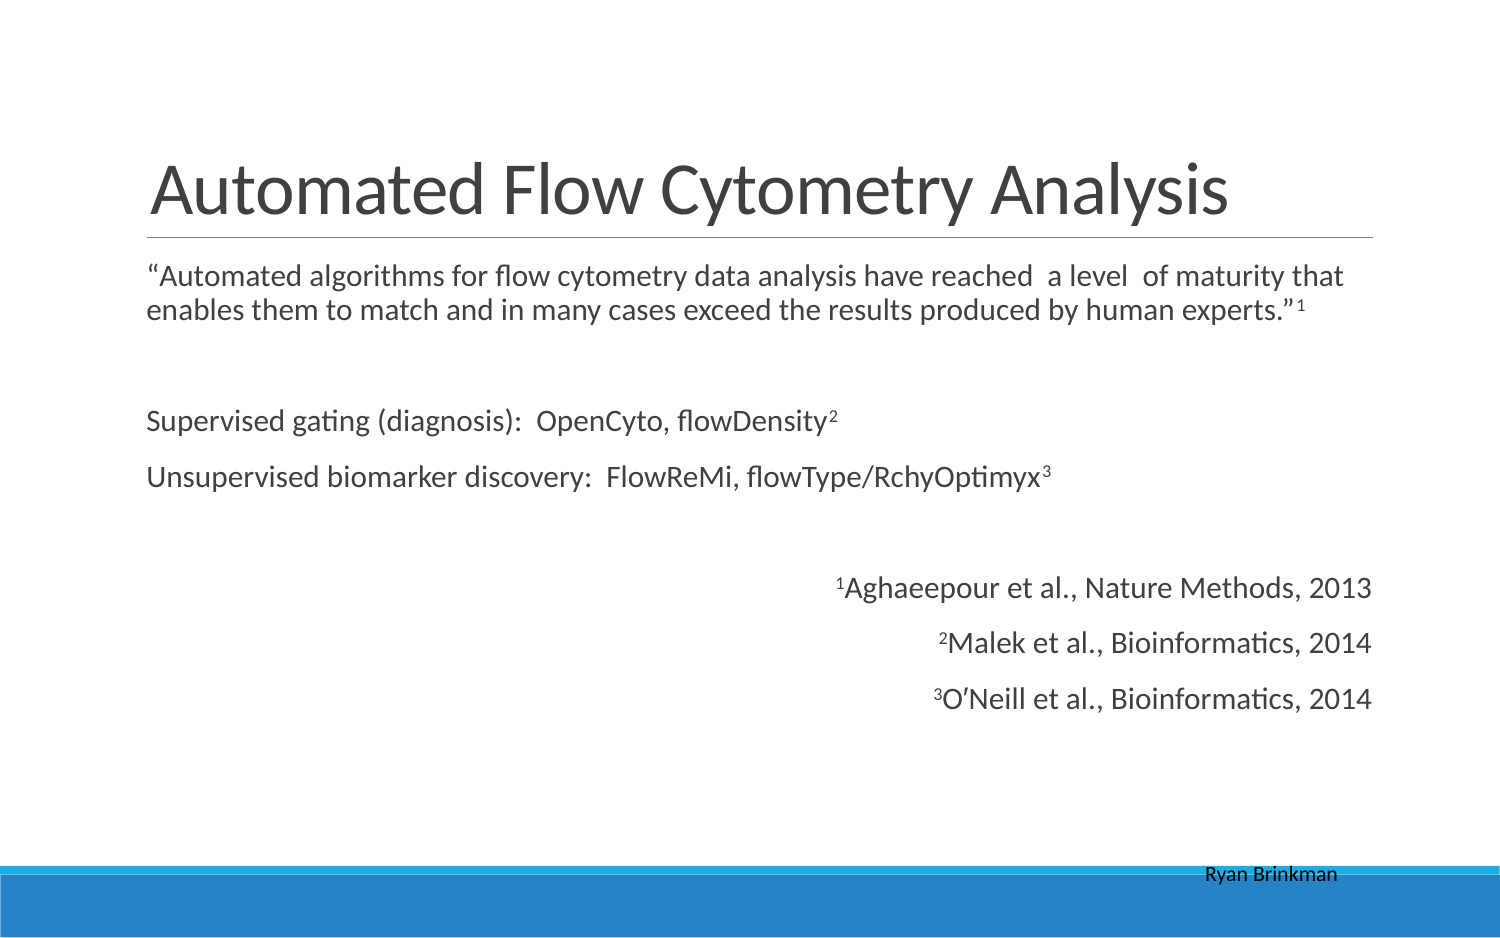

# Automated Flow Cytometry Analysis
“Automated algorithms for flow cytometry data analysis have reached  a level  of maturity that enables them to match and in many cases exceed the results produced by human experts.”1

Supervised gating (diagnosis):  OpenCyto, flowDensity2
Unsupervised biomarker discovery:  FlowReMi, flowType/RchyOptimyx3

1Aghaeepour et al., Nature Methods, 2013
2Malek et al., Bioinformatics, 2014
3O′Neill et al., Bioinformatics, 2014
Ryan Brinkman